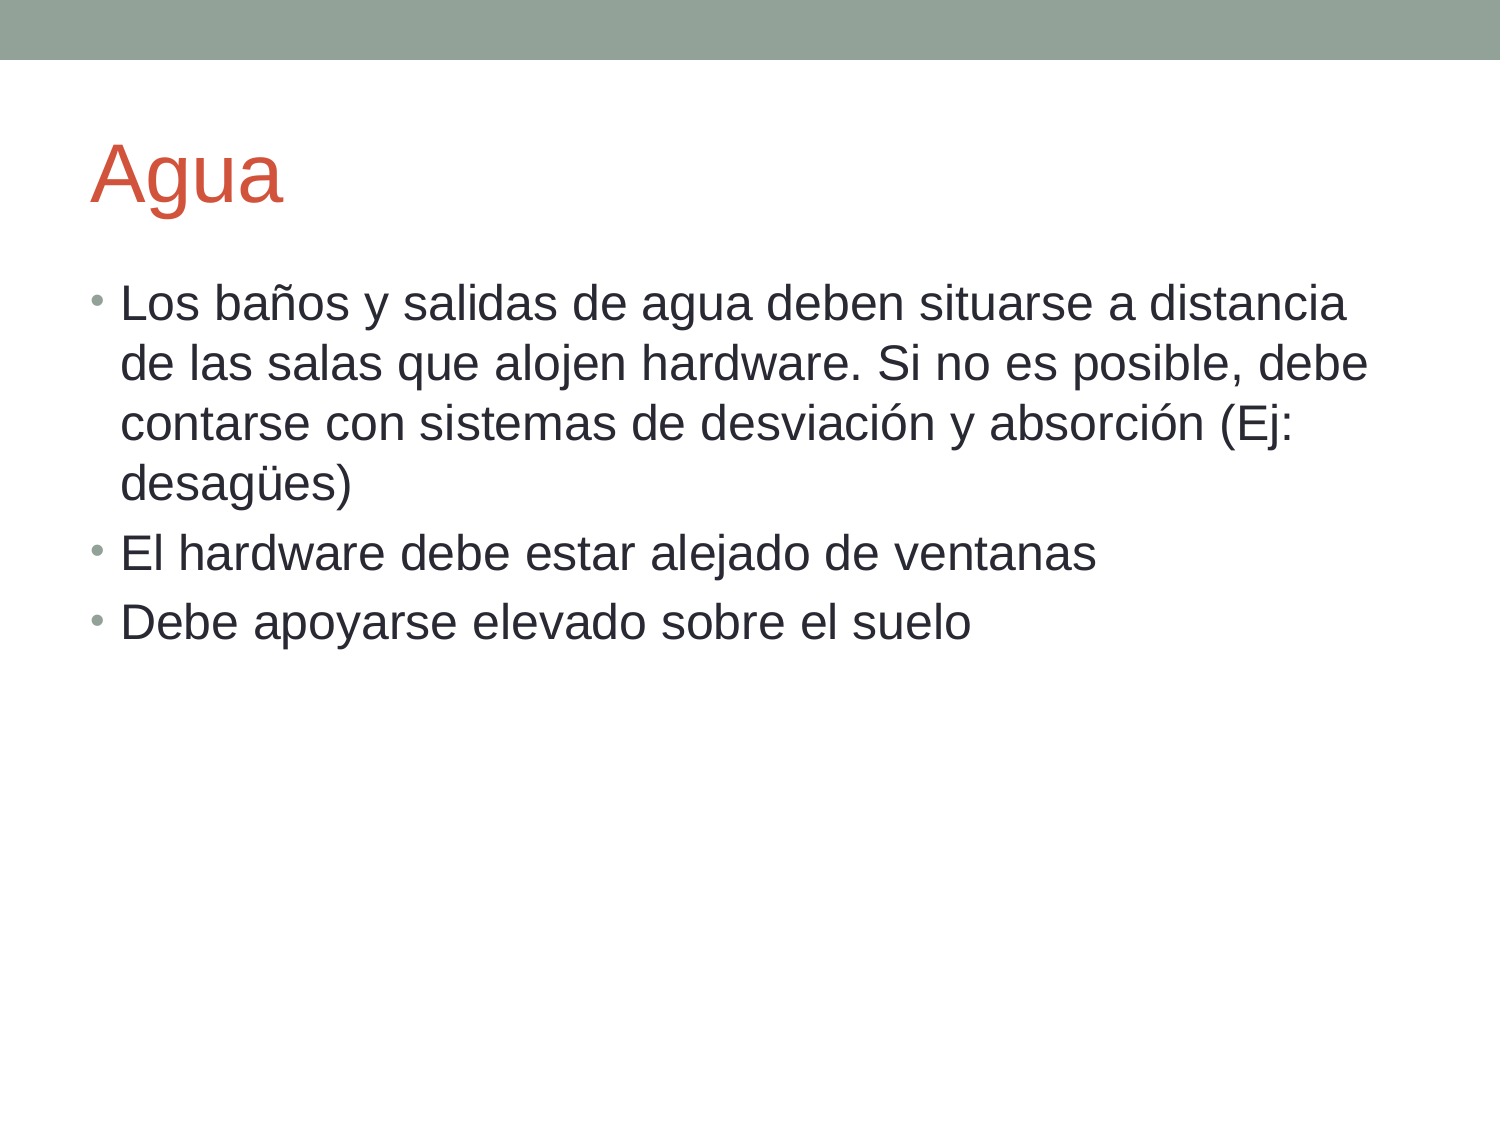

# Agua
Los baños y salidas de agua deben situarse a distancia de las salas que alojen hardware. Si no es posible, debe contarse con sistemas de desviación y absorción (Ej: desagües)
El hardware debe estar alejado de ventanas
Debe apoyarse elevado sobre el suelo